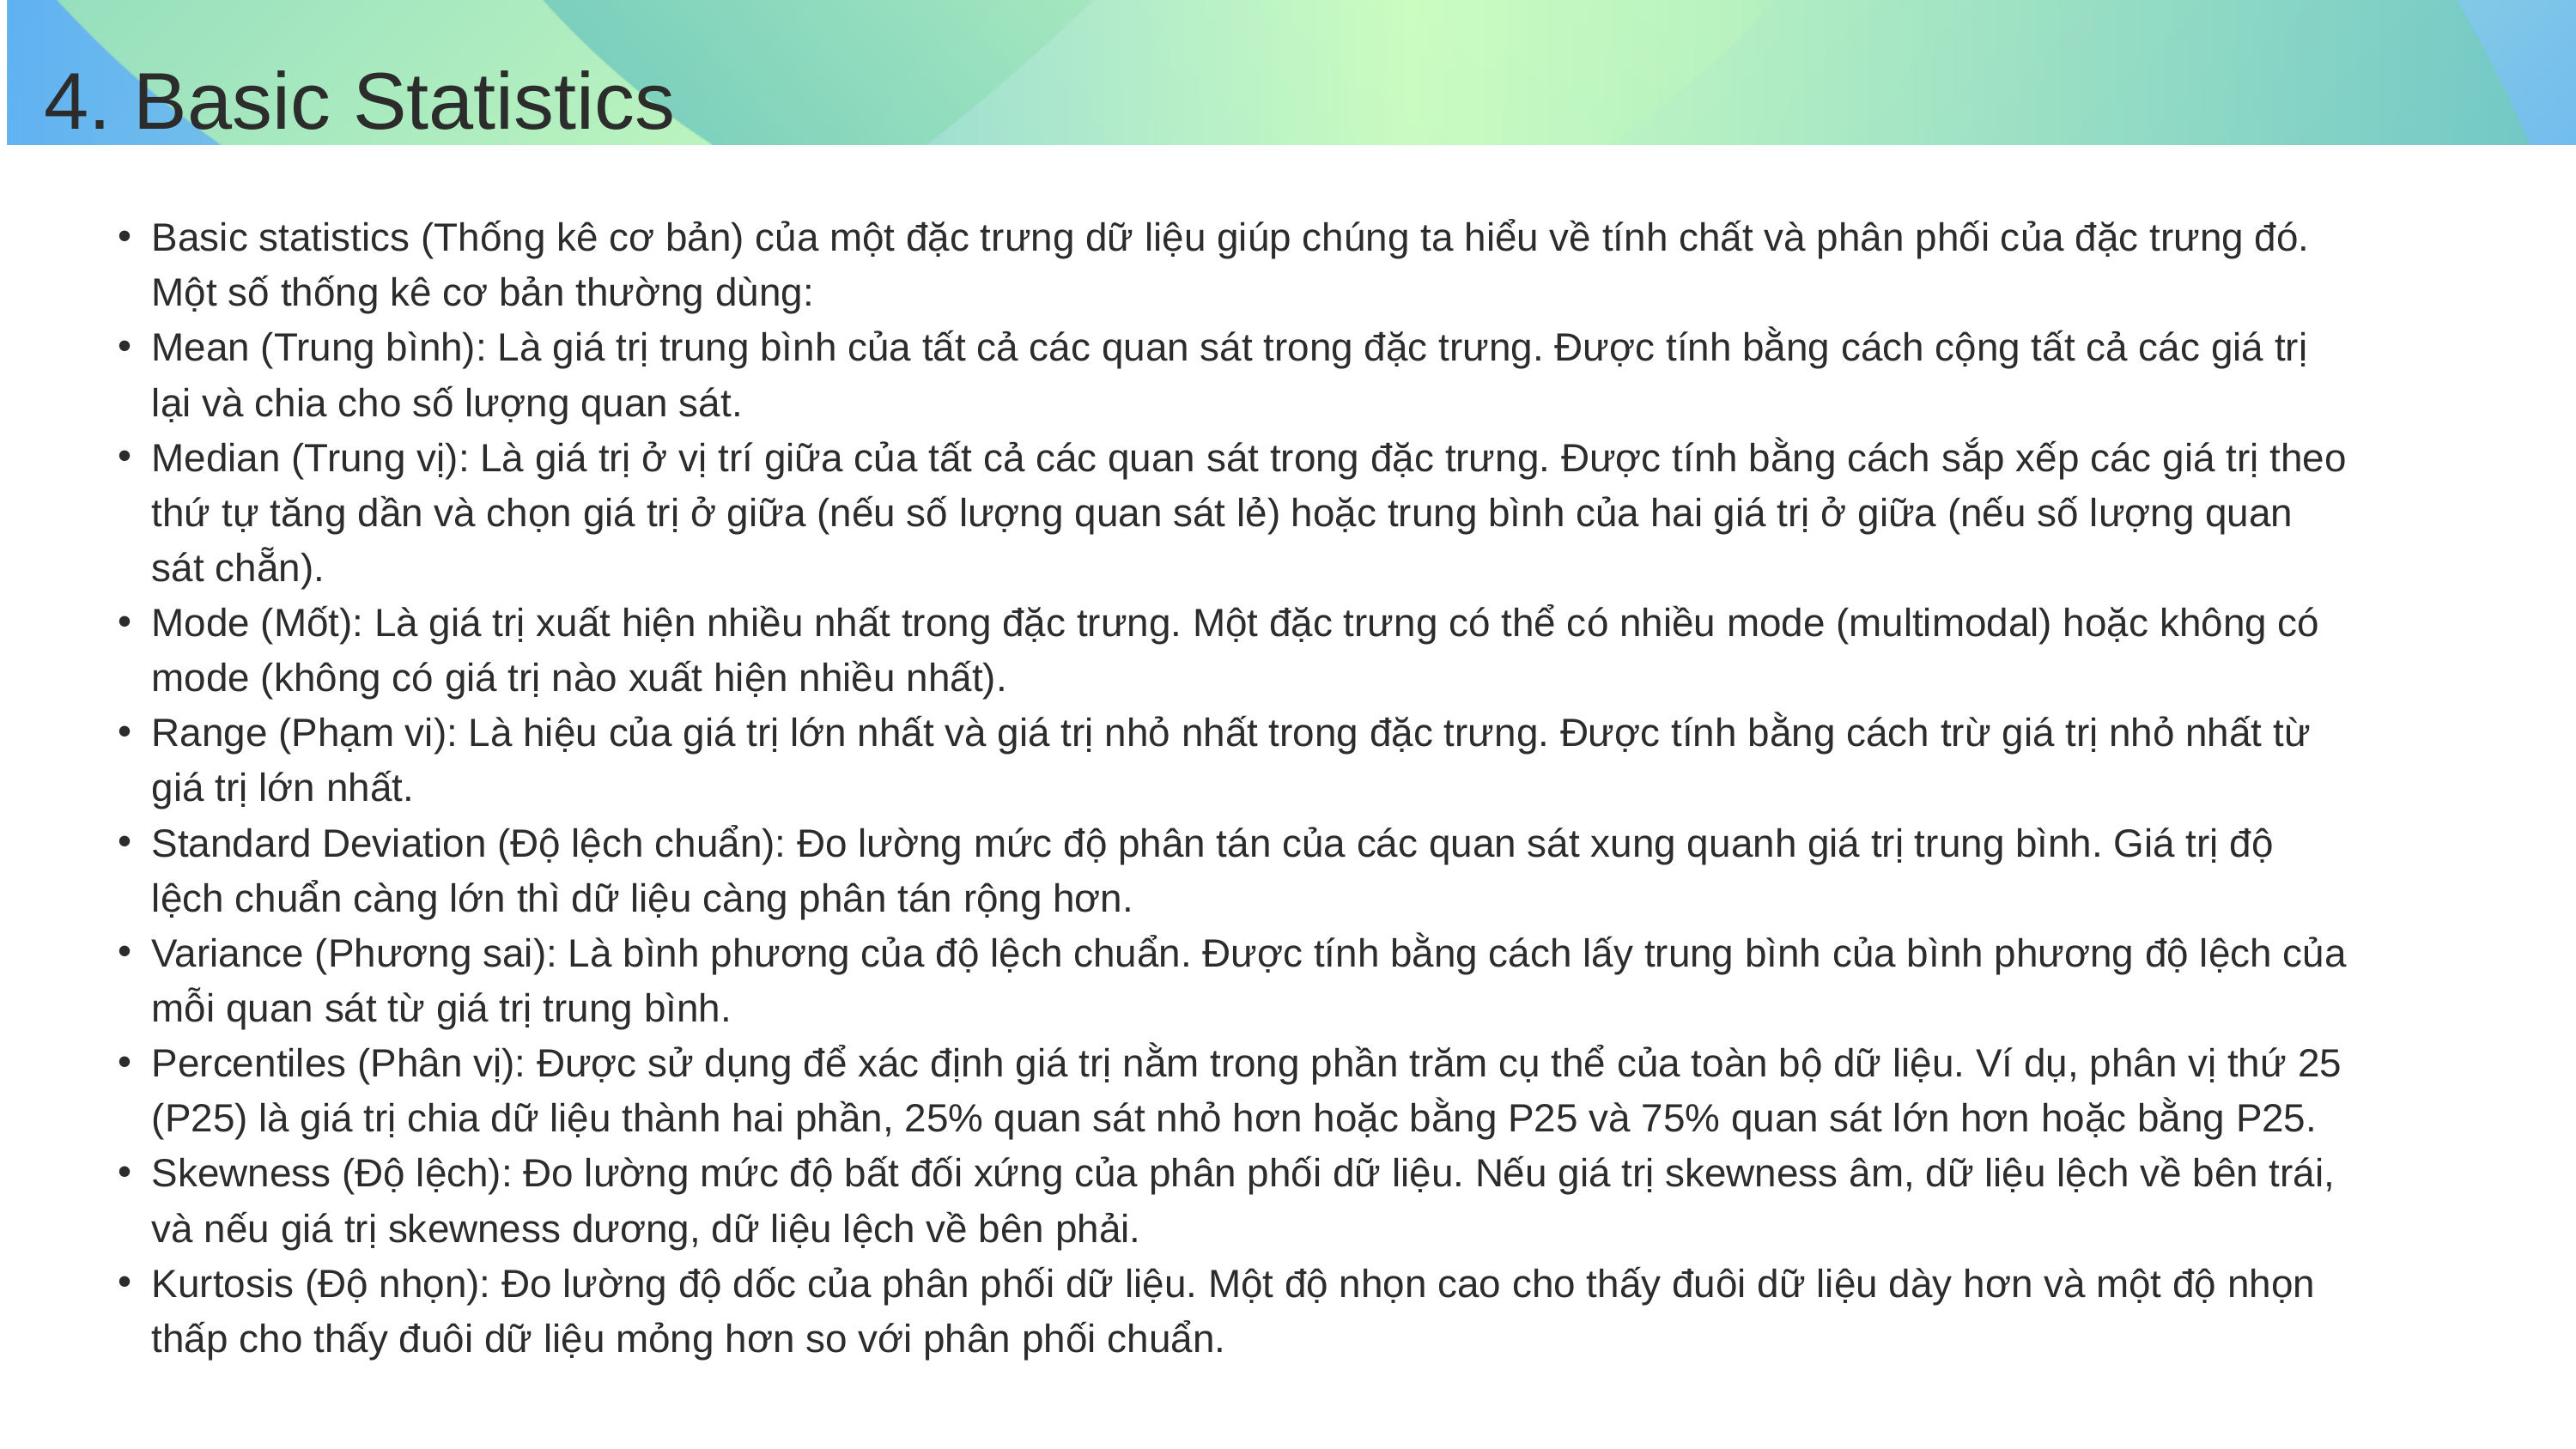

4. Basic Statistics
Basic statistics (Thống kê cơ bản) của một đặc trưng dữ liệu giúp chúng ta hiểu về tính chất và phân phối của đặc trưng đó. Một số thống kê cơ bản thường dùng:
Mean (Trung bình): Là giá trị trung bình của tất cả các quan sát trong đặc trưng. Được tính bằng cách cộng tất cả các giá trị lại và chia cho số lượng quan sát.
Median (Trung vị): Là giá trị ở vị trí giữa của tất cả các quan sát trong đặc trưng. Được tính bằng cách sắp xếp các giá trị theo thứ tự tăng dần và chọn giá trị ở giữa (nếu số lượng quan sát lẻ) hoặc trung bình của hai giá trị ở giữa (nếu số lượng quan sát chẵn).
Mode (Mốt): Là giá trị xuất hiện nhiều nhất trong đặc trưng. Một đặc trưng có thể có nhiều mode (multimodal) hoặc không có mode (không có giá trị nào xuất hiện nhiều nhất).
Range (Phạm vi): Là hiệu của giá trị lớn nhất và giá trị nhỏ nhất trong đặc trưng. Được tính bằng cách trừ giá trị nhỏ nhất từ giá trị lớn nhất.
Standard Deviation (Độ lệch chuẩn): Đo lường mức độ phân tán của các quan sát xung quanh giá trị trung bình. Giá trị độ lệch chuẩn càng lớn thì dữ liệu càng phân tán rộng hơn.
Variance (Phương sai): Là bình phương của độ lệch chuẩn. Được tính bằng cách lấy trung bình của bình phương độ lệch của mỗi quan sát từ giá trị trung bình.
Percentiles (Phân vị): Được sử dụng để xác định giá trị nằm trong phần trăm cụ thể của toàn bộ dữ liệu. Ví dụ, phân vị thứ 25 (P25) là giá trị chia dữ liệu thành hai phần, 25% quan sát nhỏ hơn hoặc bằng P25 và 75% quan sát lớn hơn hoặc bằng P25.
Skewness (Độ lệch): Đo lường mức độ bất đối xứng của phân phối dữ liệu. Nếu giá trị skewness âm, dữ liệu lệch về bên trái, và nếu giá trị skewness dương, dữ liệu lệch về bên phải.
Kurtosis (Độ nhọn): Đo lường độ dốc của phân phối dữ liệu. Một độ nhọn cao cho thấy đuôi dữ liệu dày hơn và một độ nhọn thấp cho thấy đuôi dữ liệu mỏng hơn so với phân phối chuẩn.